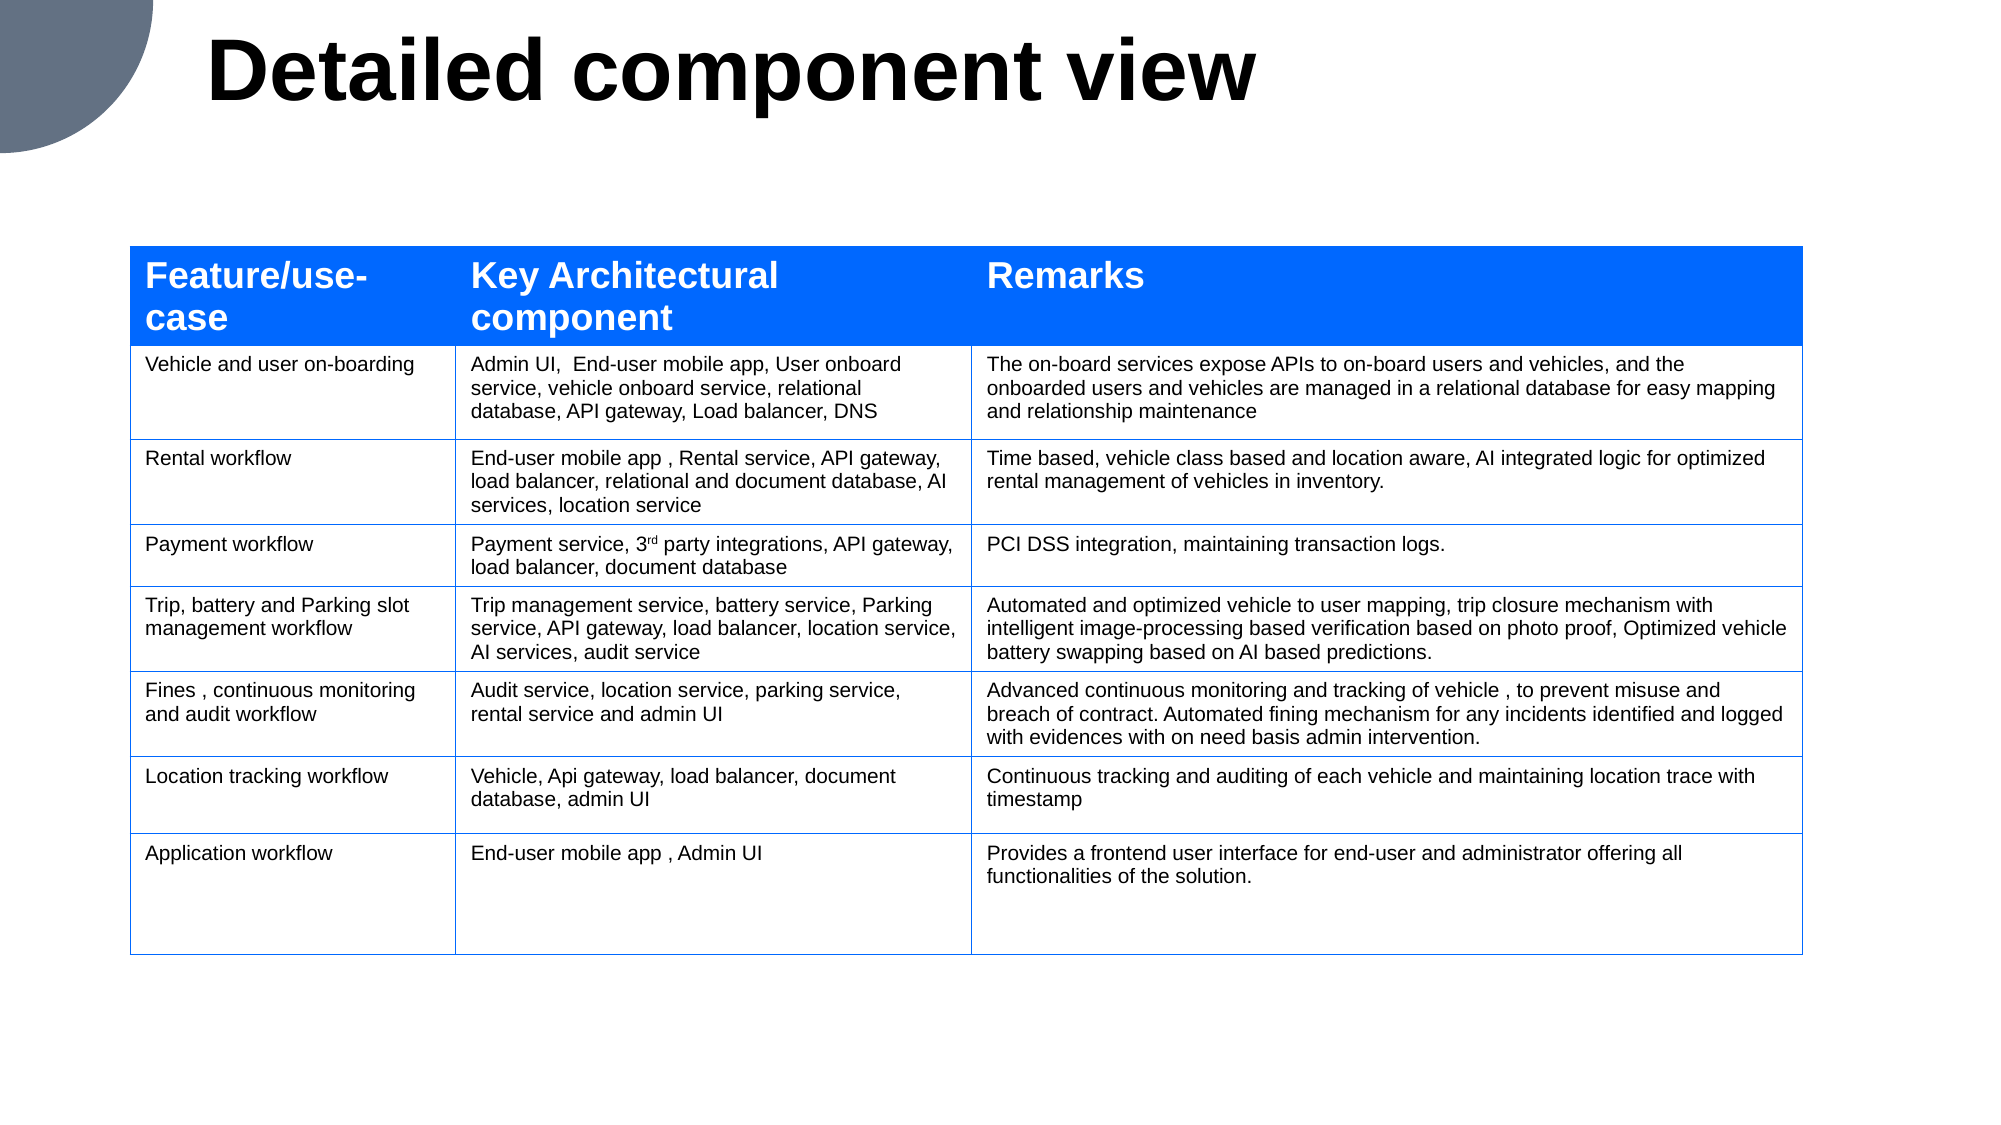

# Detailed component view
| Feature/use-case | Key Architectural component | Remarks |
| --- | --- | --- |
| Vehicle and user on-boarding | Admin UI, End-user mobile app, User onboard service, vehicle onboard service, relational database, API gateway, Load balancer, DNS | The on-board services expose APIs to on-board users and vehicles, and the onboarded users and vehicles are managed in a relational database for easy mapping and relationship maintenance |
| Rental workflow | End-user mobile app , Rental service, API gateway, load balancer, relational and document database, AI services, location service | Time based, vehicle class based and location aware, AI integrated logic for optimized rental management of vehicles in inventory. |
| Payment workflow | Payment service, 3rd party integrations, API gateway, load balancer, document database | PCI DSS integration, maintaining transaction logs. |
| Trip, battery and Parking slot management workflow | Trip management service, battery service, Parking service, API gateway, load balancer, location service, AI services, audit service | Automated and optimized vehicle to user mapping, trip closure mechanism with intelligent image-processing based verification based on photo proof, Optimized vehicle battery swapping based on AI based predictions. |
| Fines , continuous monitoring and audit workflow | Audit service, location service, parking service, rental service and admin UI | Advanced continuous monitoring and tracking of vehicle , to prevent misuse and breach of contract. Automated fining mechanism for any incidents identified and logged with evidences with on need basis admin intervention. |
| Location tracking workflow | Vehicle, Api gateway, load balancer, document database, admin UI | Continuous tracking and auditing of each vehicle and maintaining location trace with timestamp |
| Application workflow | End-user mobile app , Admin UI | Provides a frontend user interface for end-user and administrator offering all functionalities of the solution. |